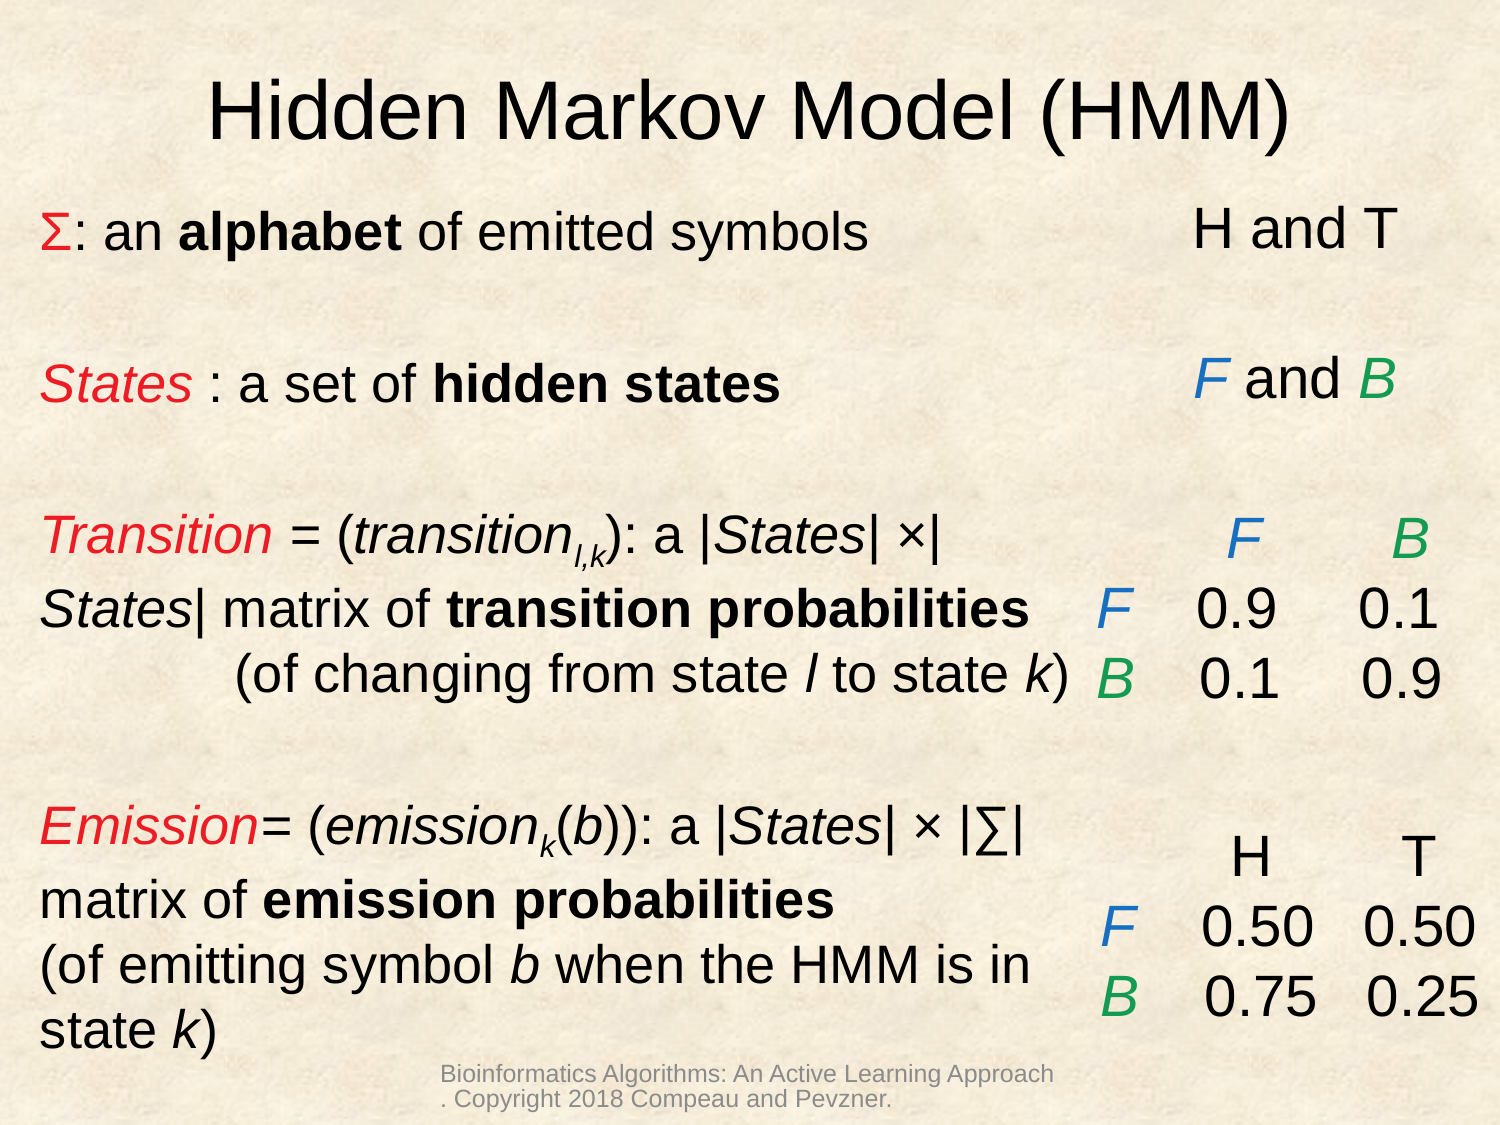

Hidden Markov Model (HMM)
H and T
Σ: an alphabet of emitted symbols

States : a set of hidden states

Transition = (transitionl,k): a |States| ×|States| matrix of transition probabilities                (of changing from state l to state k)

Emission= (emissionk(b)): a |States| × |∑| matrix of emission probabilities                (of emitting symbol b when the HMM is in state k)
F and B
        F        B
F    0.9     0.1
B    0.1     0.9
        H        T
F    0.50   0.50
B    0.75   0.25
Bioinformatics Algorithms: An Active Learning Approach. Copyright 2018 Compeau and Pevzner.